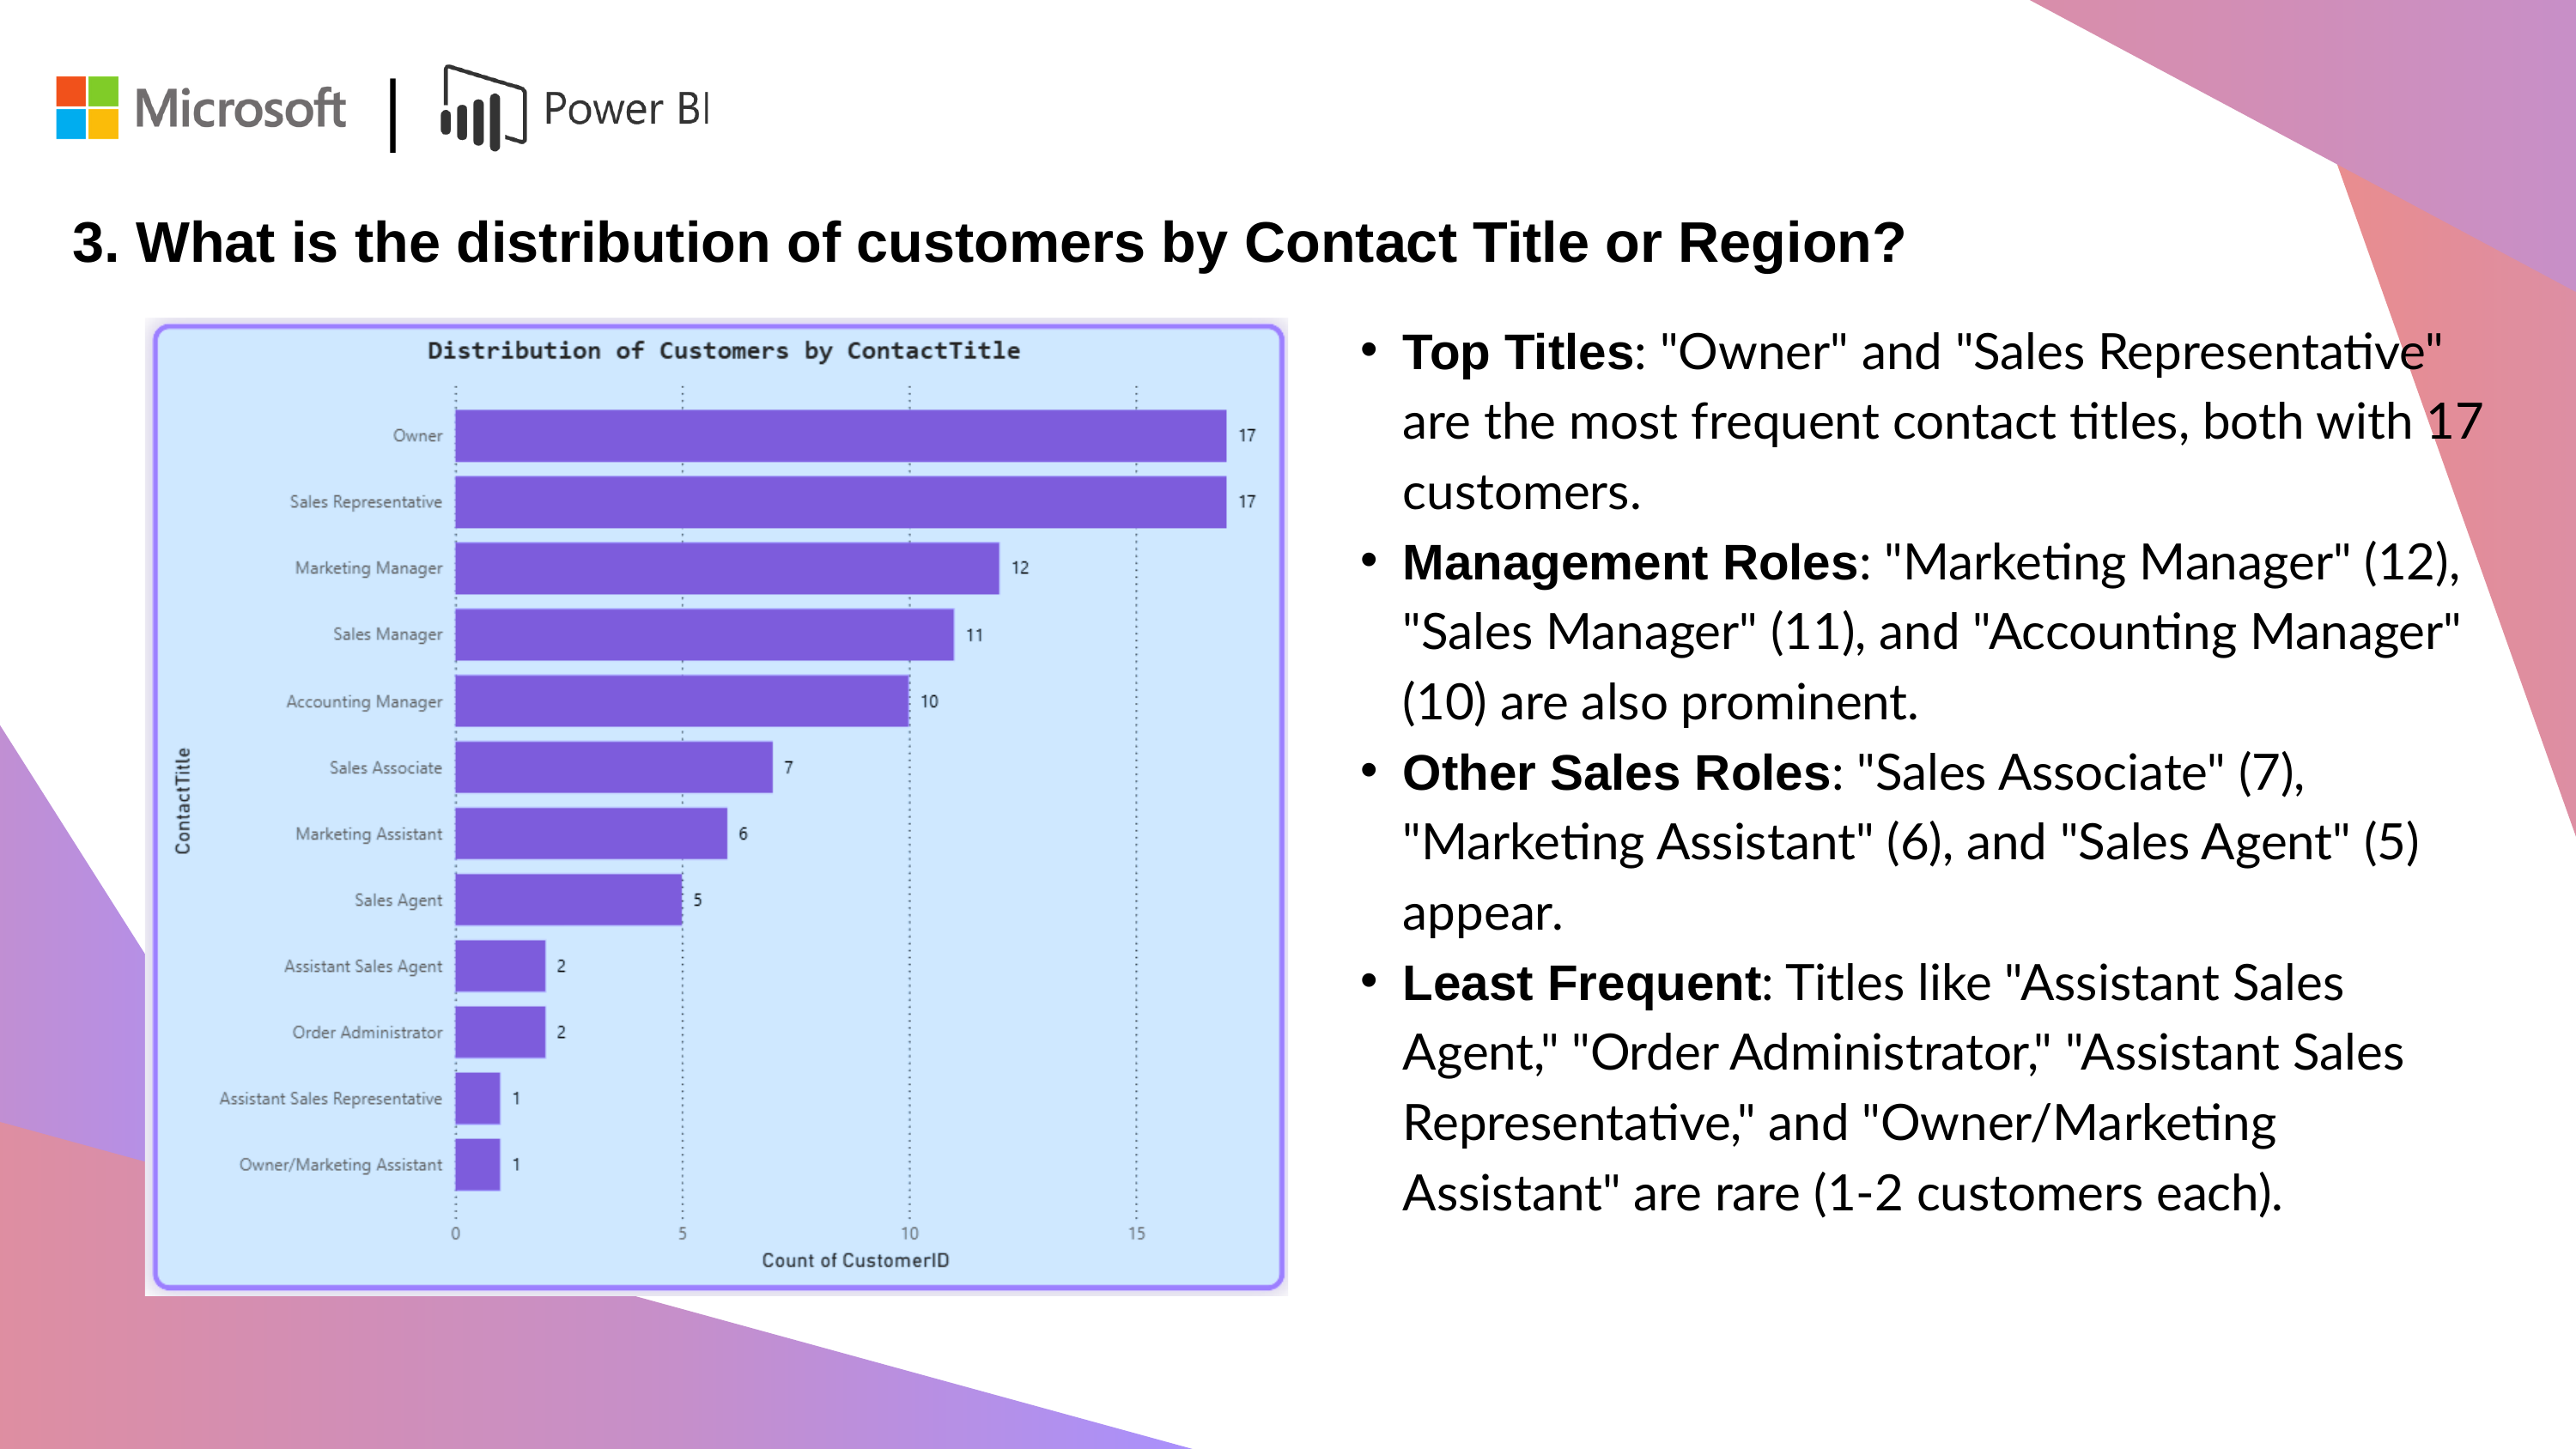

|

3. What is the distribution of customers by Contact Title or Region?
Top Titles: "Owner" and "Sales Representative" are the most frequent contact titles, both with 17 customers.
Management Roles: "Marketing Manager" (12), "Sales Manager" (11), and "Accounting Manager" (10) are also prominent.
Other Sales Roles: "Sales Associate" (7), "Marketing Assistant" (6), and "Sales Agent" (5) appear.
Least Frequent: Titles like "Assistant Sales Agent," "Order Administrator," "Assistant Sales Representative," and "Owner/Marketing Assistant" are rare (1-2 customers each).